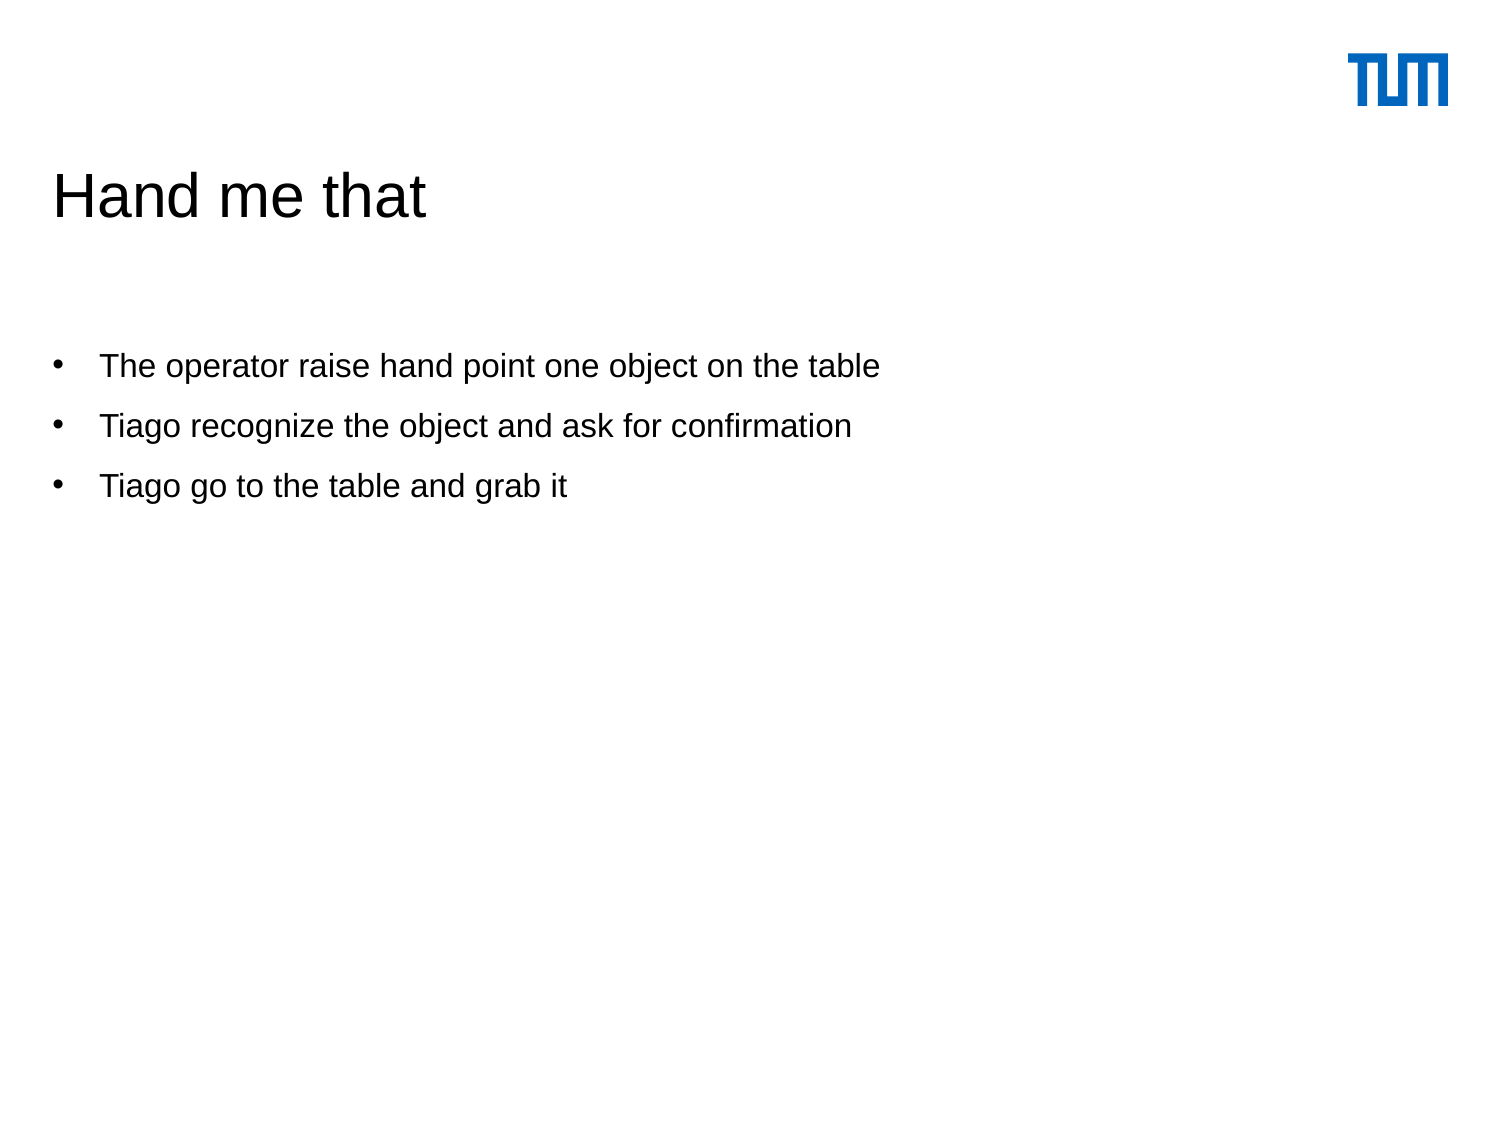

# Hand me that
The operator raise hand point one object on the table
Tiago recognize the object and ask for confirmation
Tiago go to the table and grab it